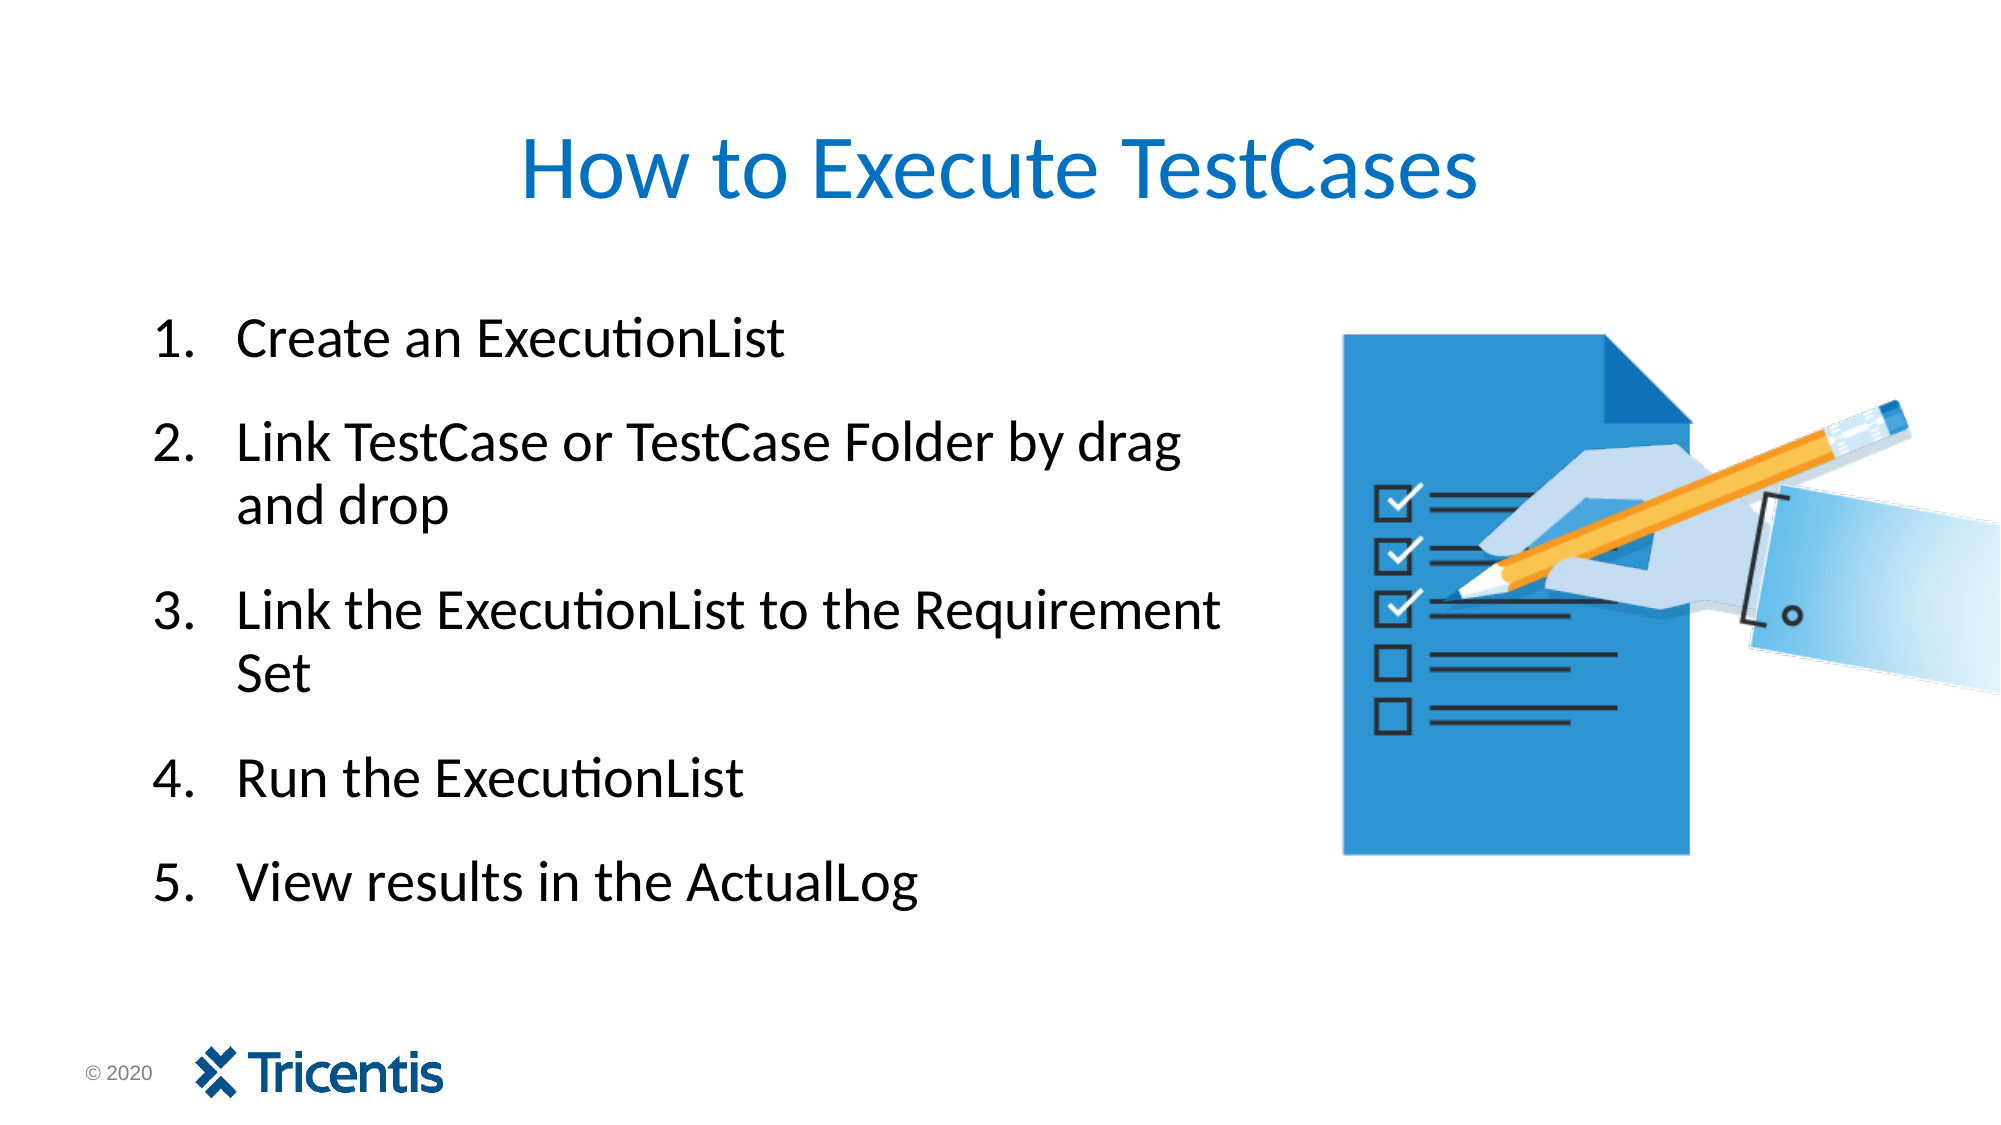

# How to Execute TestCases
Create an ExecutionList
Link TestCase or TestCase Folder by drag and drop
Link the ExecutionList to the Requirement Set
Run the ExecutionList
View results in the ActualLog